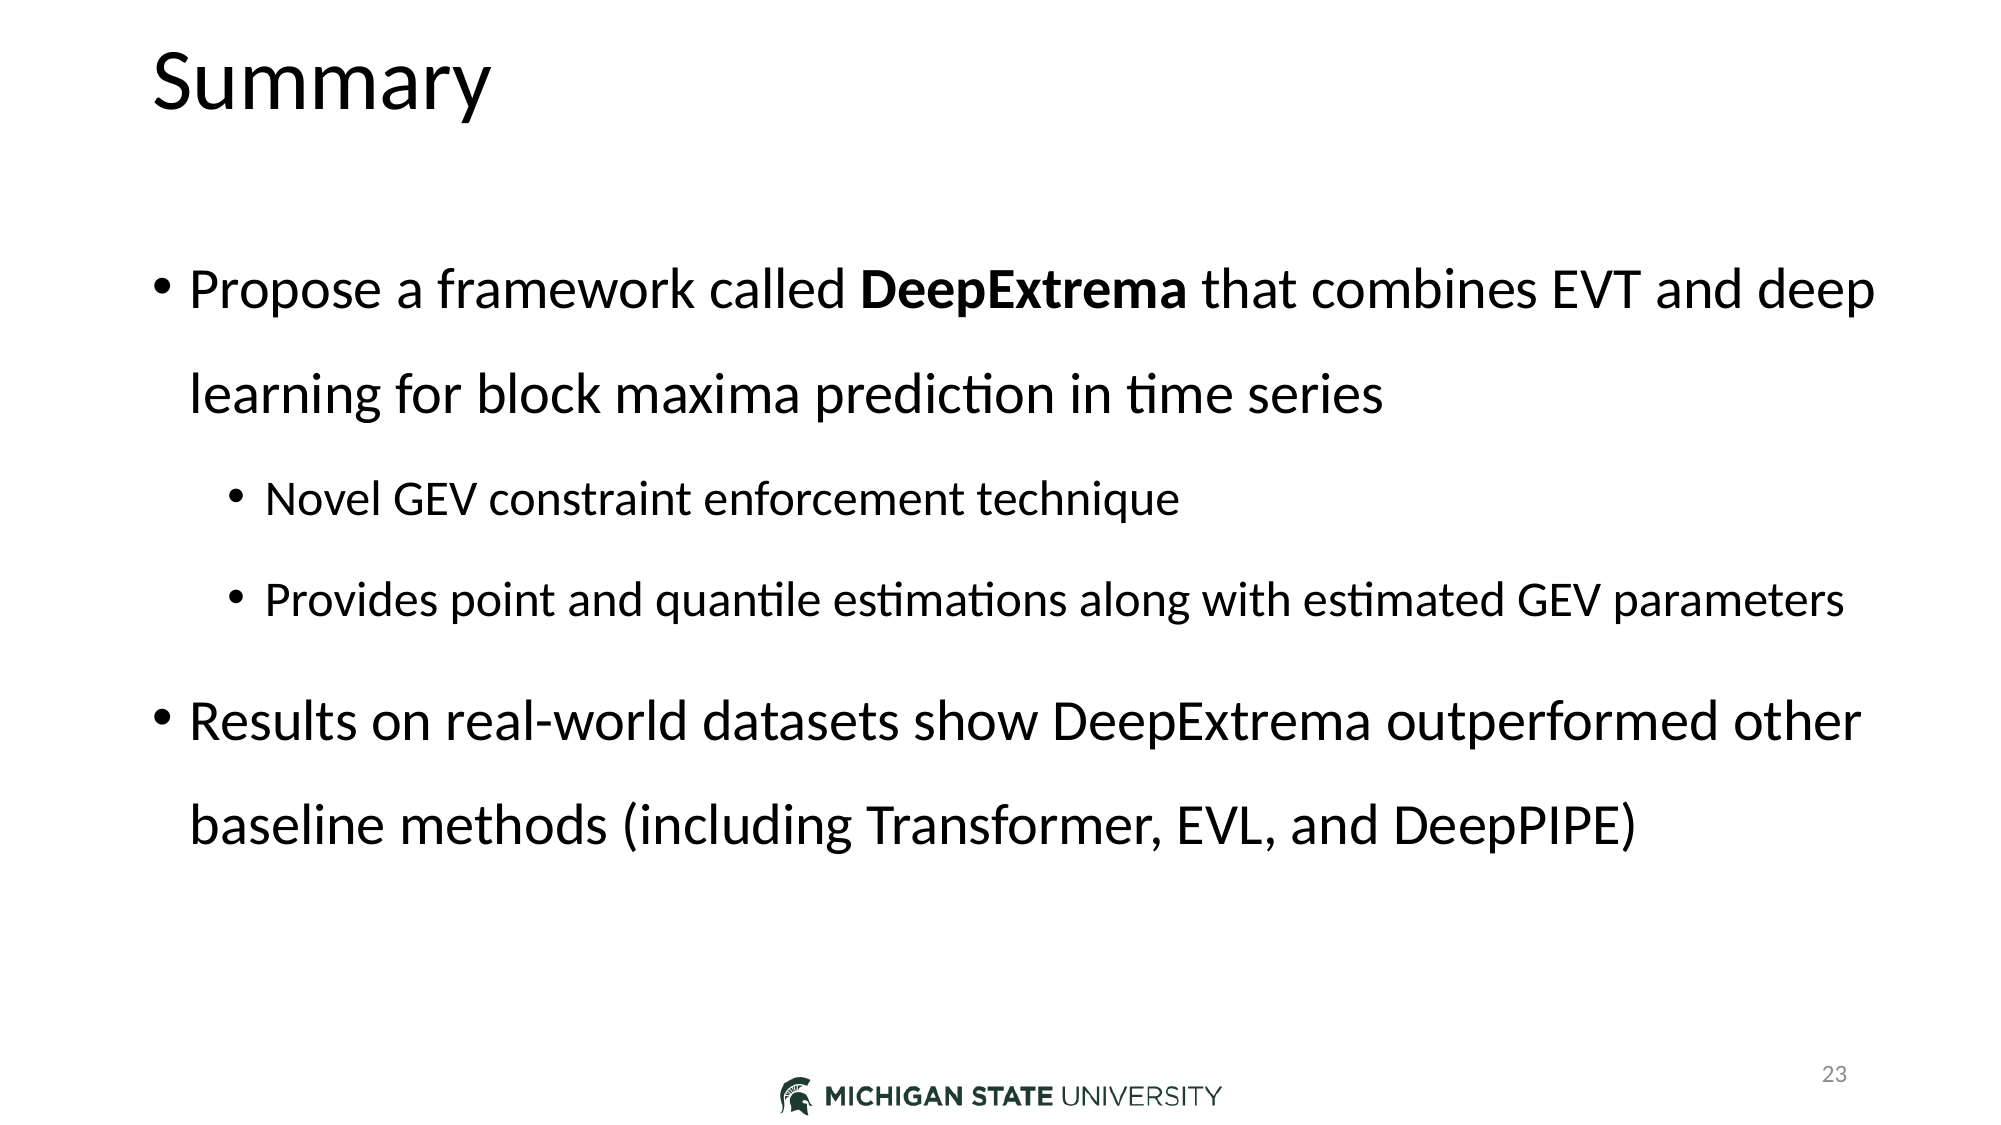

# Summary
Propose a framework called DeepExtrema that combines EVT and deep learning for block maxima prediction in time series
Novel GEV constraint enforcement technique
Provides point and quantile estimations along with estimated GEV parameters
Results on real-world datasets show DeepExtrema outperformed other baseline methods (including Transformer, EVL, and DeepPIPE)
23